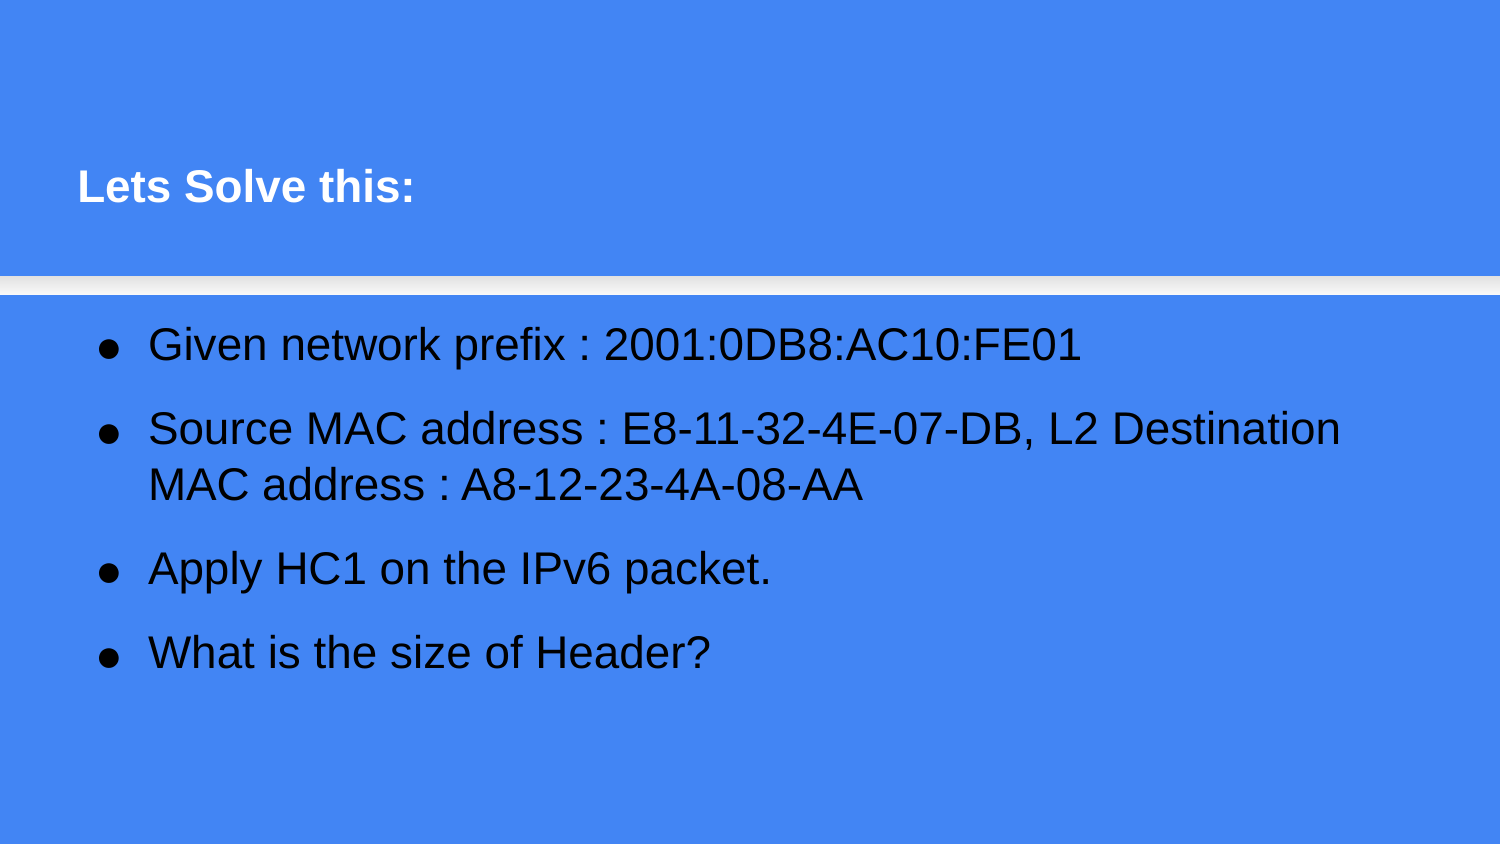

Lets Solve this:
Given network prefix : 2001:0DB8:AC10:FE01
Source MAC address : E8-11-32-4E-07-DB, L2 Destination MAC address : A8-12-23-4A-08-AA
Apply HC1 on the IPv6 packet.
What is the size of Header?